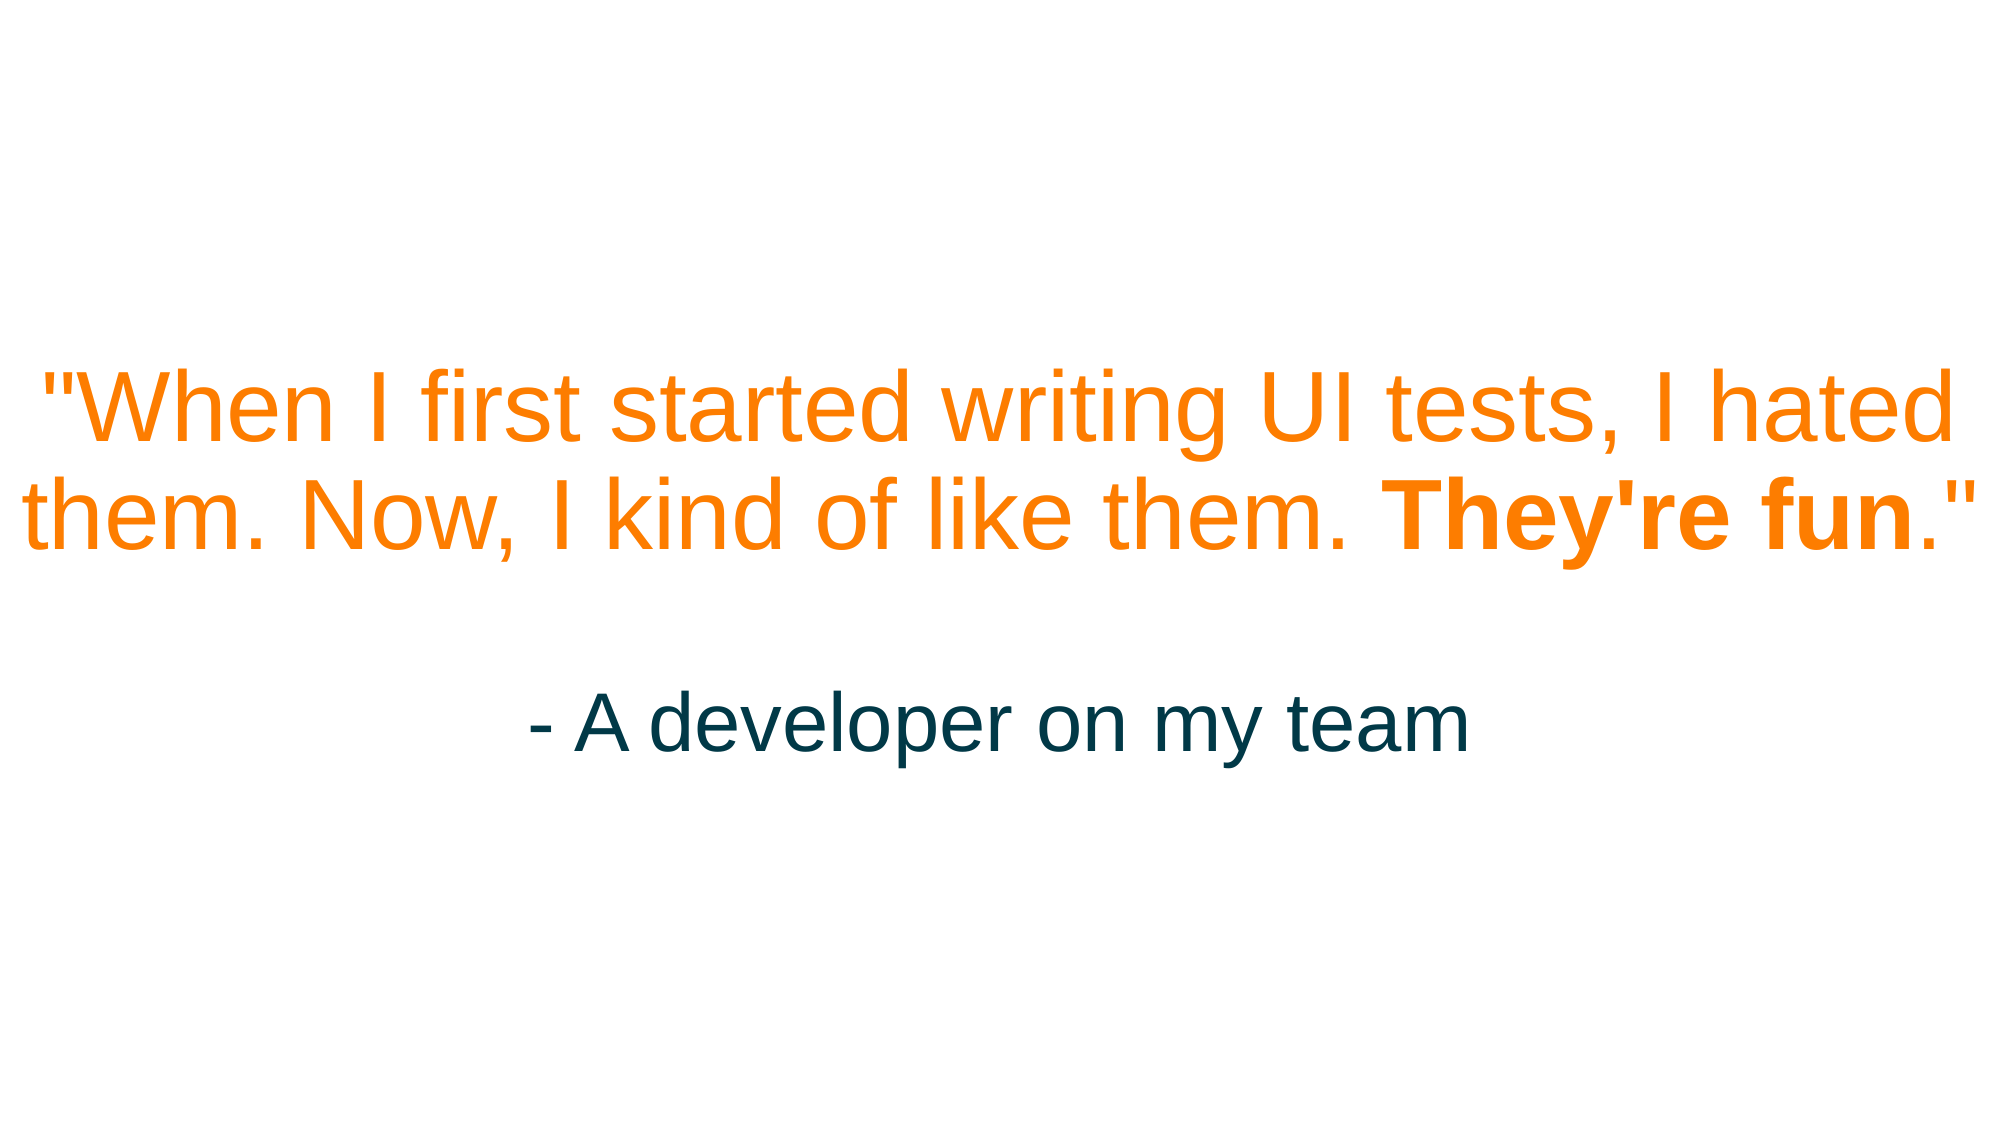

# "When I first started writing UI tests, I hated them. Now, I kind of like them. They're fun." - A developer on my team